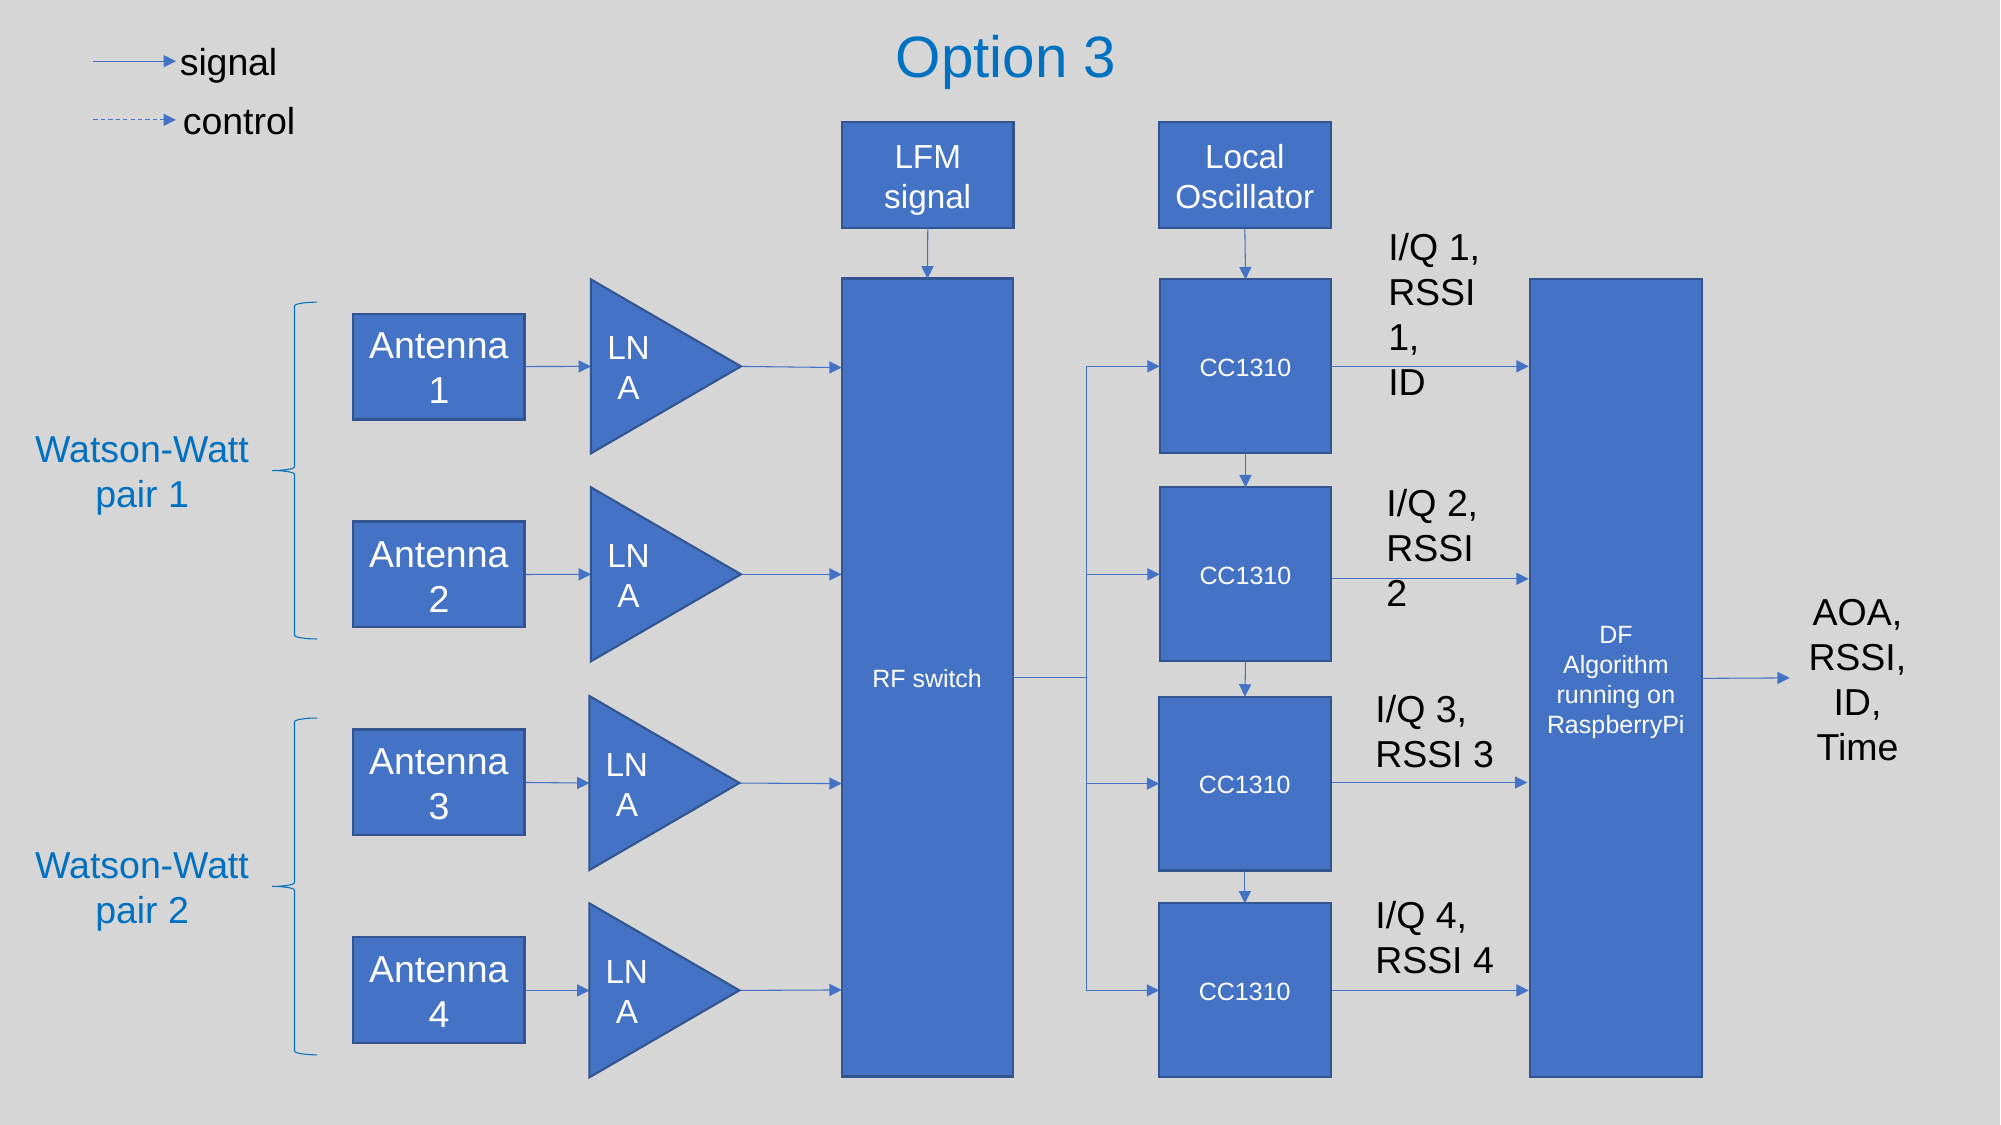

Option 3
signal
control
LFM signal
Local Oscillator
I/Q 1, RSSI 1,
ID
RF switch
CC1310
DF Algorithm running on RaspberryPi
LNA

Antenna 1
Watson-Watt
pair 1
I/Q 2,
RSSI 2
CC1310
LNA
Antenna 2
AOA,
RSSI,
ID,
Time
I/Q 3,
RSSI 3
CC1310
LNA

Antenna 3
Watson-Watt
pair 2
I/Q 4,
RSSI 4
CC1310
LNA
Antenna 4